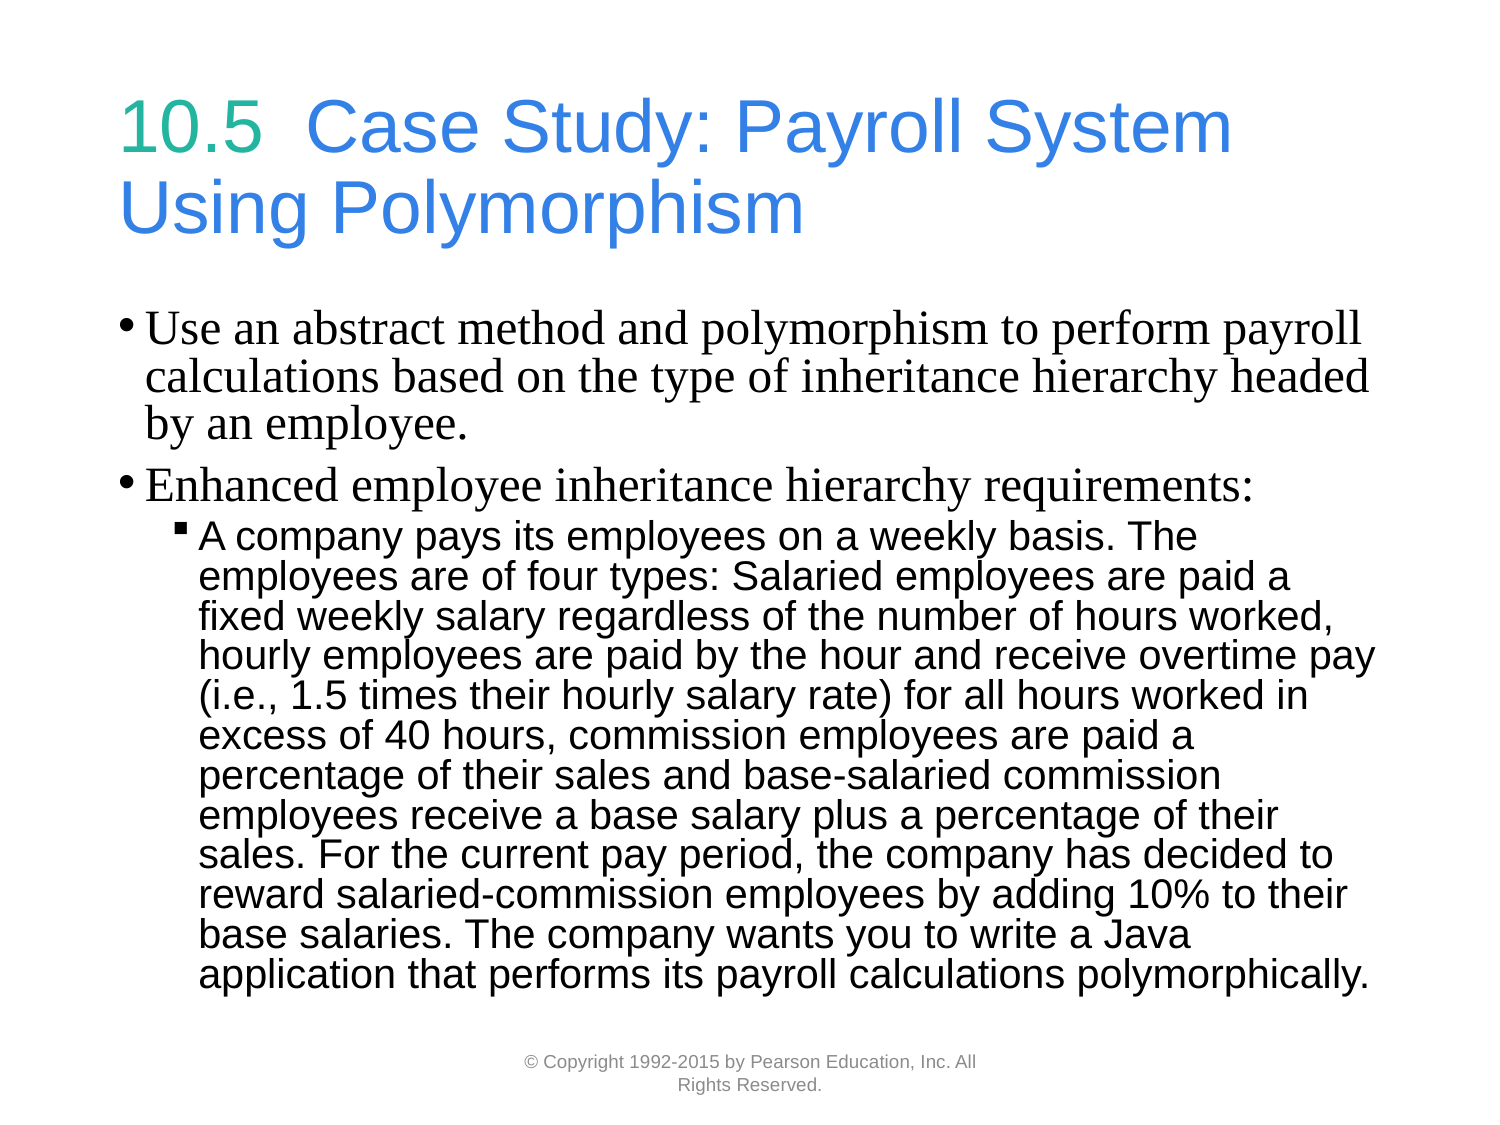

# 10.5  Case Study: Payroll System Using Polymorphism
Use an abstract method and polymorphism to perform payroll calculations based on the type of inheritance hierarchy headed by an employee.
Enhanced employee inheritance hierarchy requirements:
A company pays its employees on a weekly basis. The employees are of four types: Salaried employees are paid a fixed weekly salary regardless of the number of hours worked, hourly employees are paid by the hour and receive overtime pay (i.e., 1.5 times their hourly salary rate) for all hours worked in excess of 40 hours, commission employees are paid a percentage of their sales and base-salaried commission employees receive a base salary plus a percentage of their sales. For the current pay period, the company has decided to reward salaried-commission employees by adding 10% to their base salaries. The company wants you to write a Java application that performs its payroll calculations polymorphically.
© Copyright 1992-2015 by Pearson Education, Inc. All Rights Reserved.